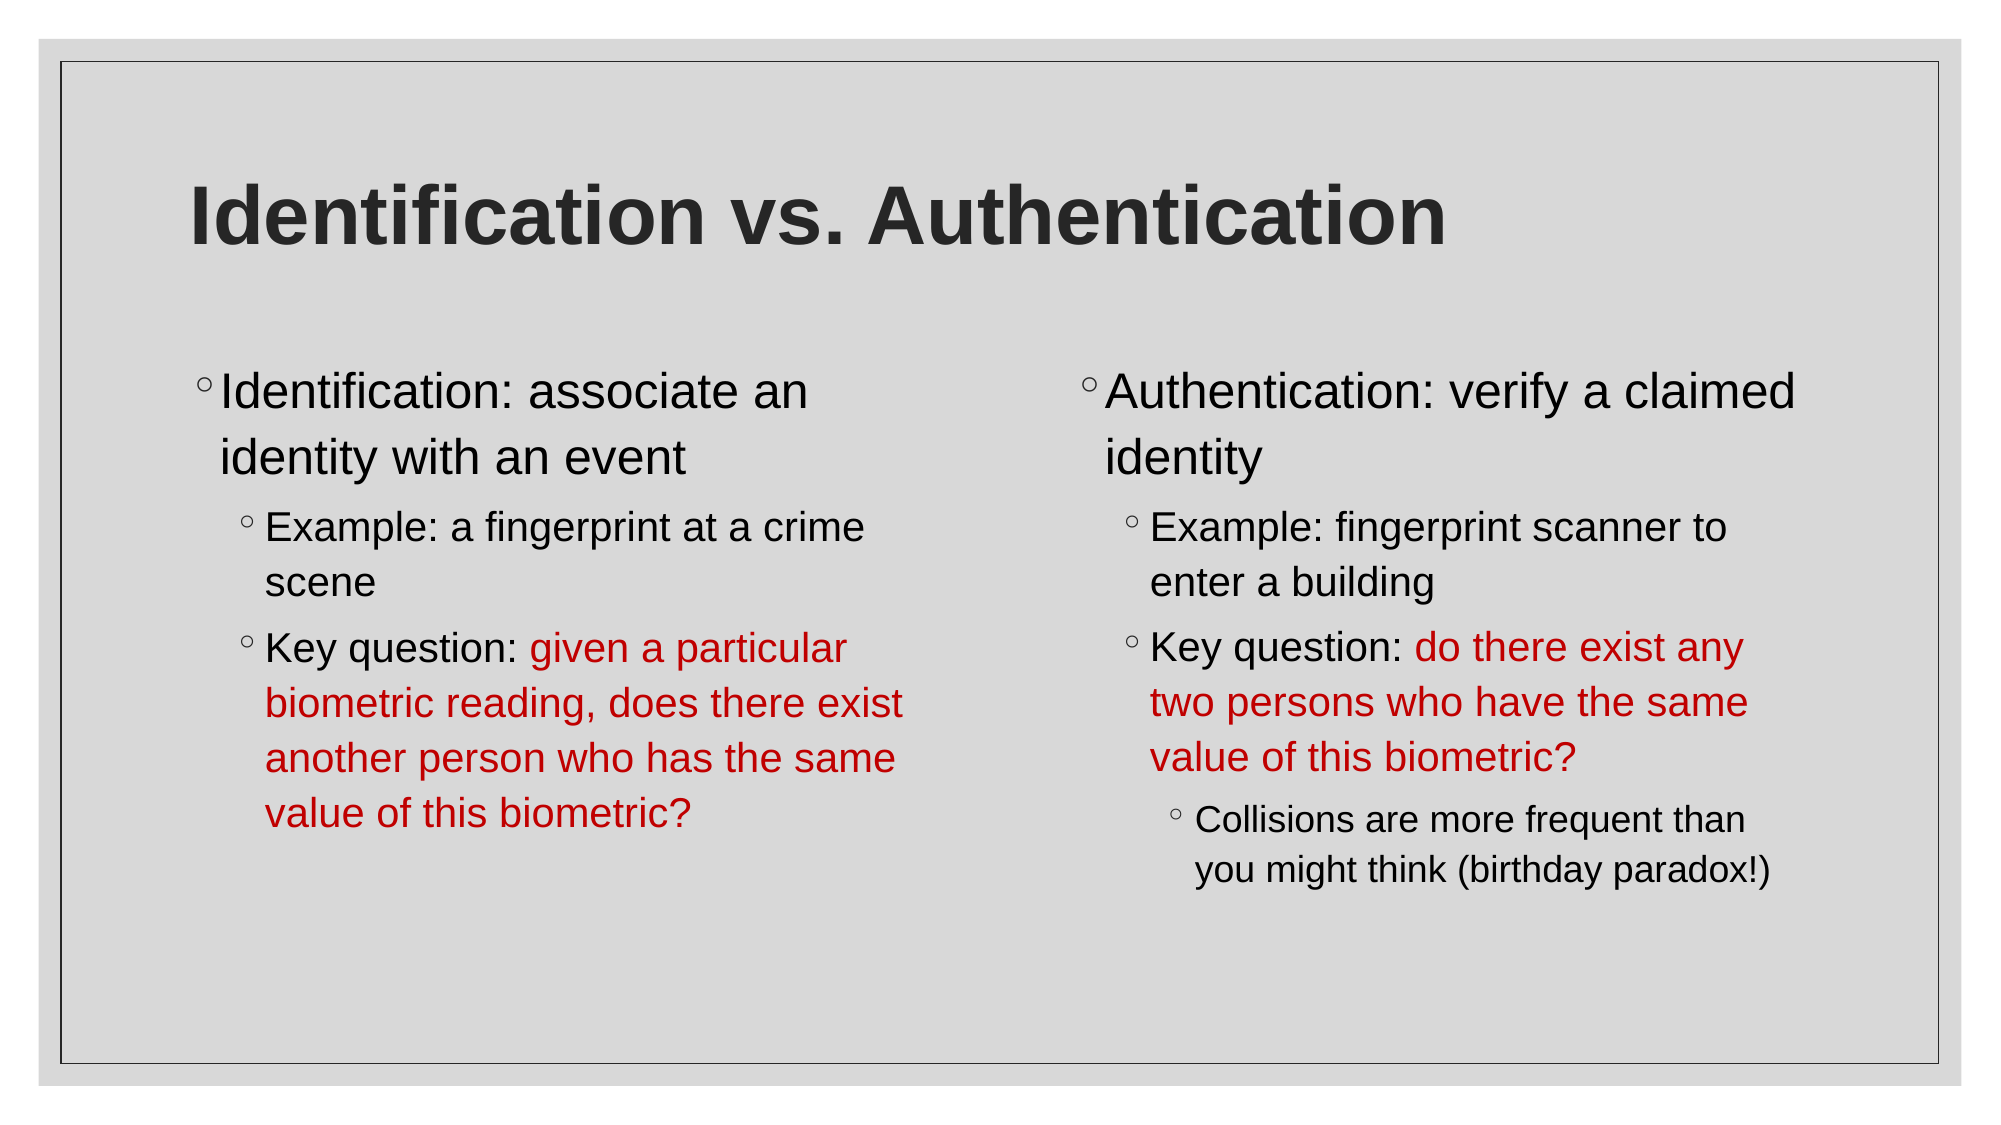

# Identification vs. Authentication
Identification: associate an identity with an event
Example: a fingerprint at a crime scene
Key question: given a particular biometric reading, does there exist another person who has the same value of this biometric?
Authentication: verify a claimed identity
Example: fingerprint scanner to enter a building
Key question: do there exist any two persons who have the same value of this biometric?
Collisions are more frequent than you might think (birthday paradox!)